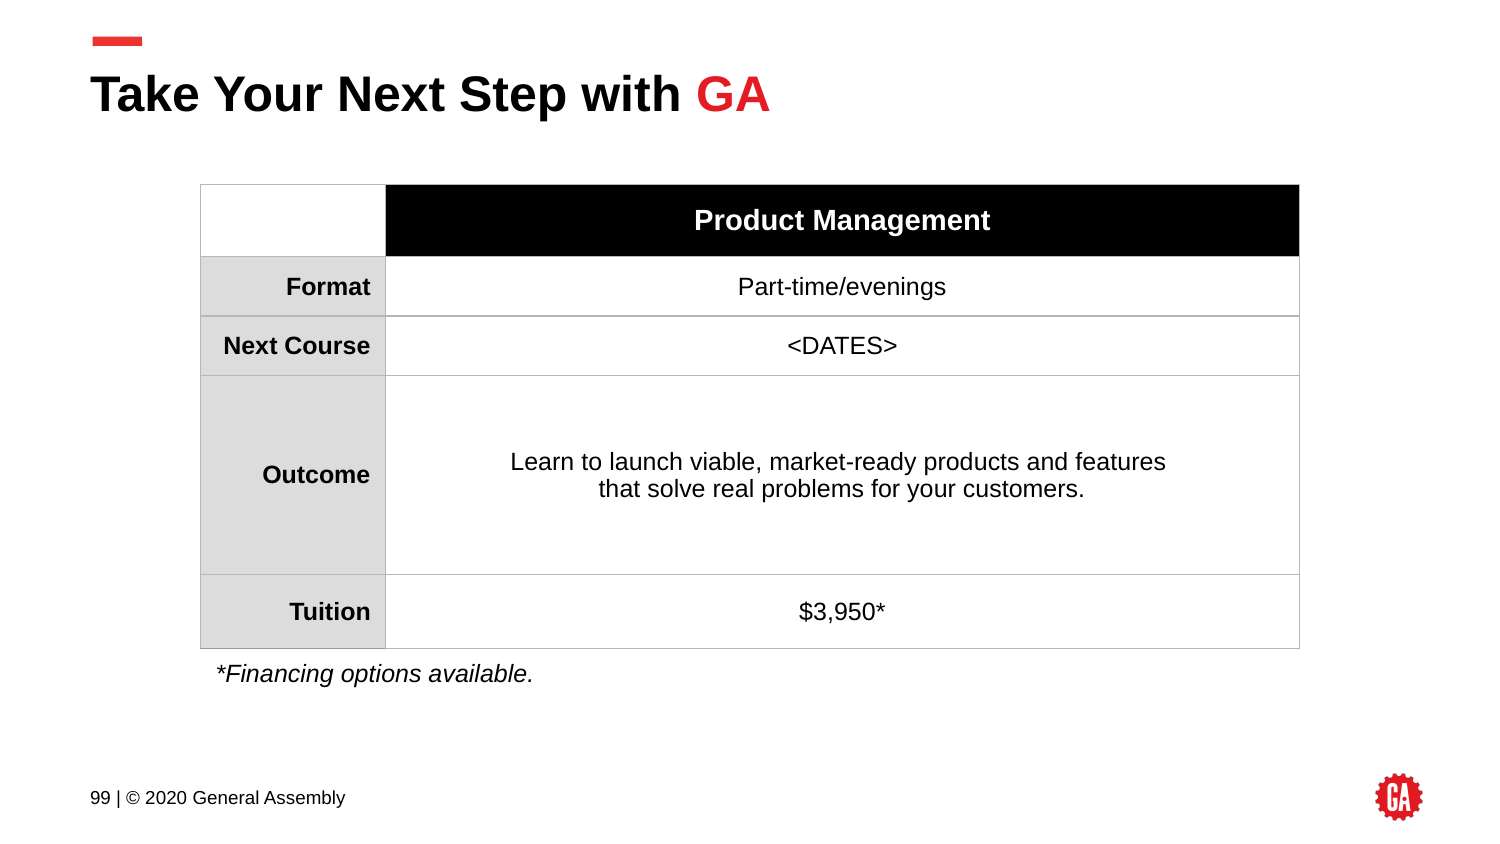

# Take Your Next Step with GA
|  | Product Management |
| --- | --- |
| Format | Part-time/evenings |
| Next Course | <DATES> |
| Outcome | Learn to launch viable, market-ready products and features that solve real problems for your customers. |
| Tuition | $3,950\* |
*Financing options available.

99 | © 2020 General Assembly